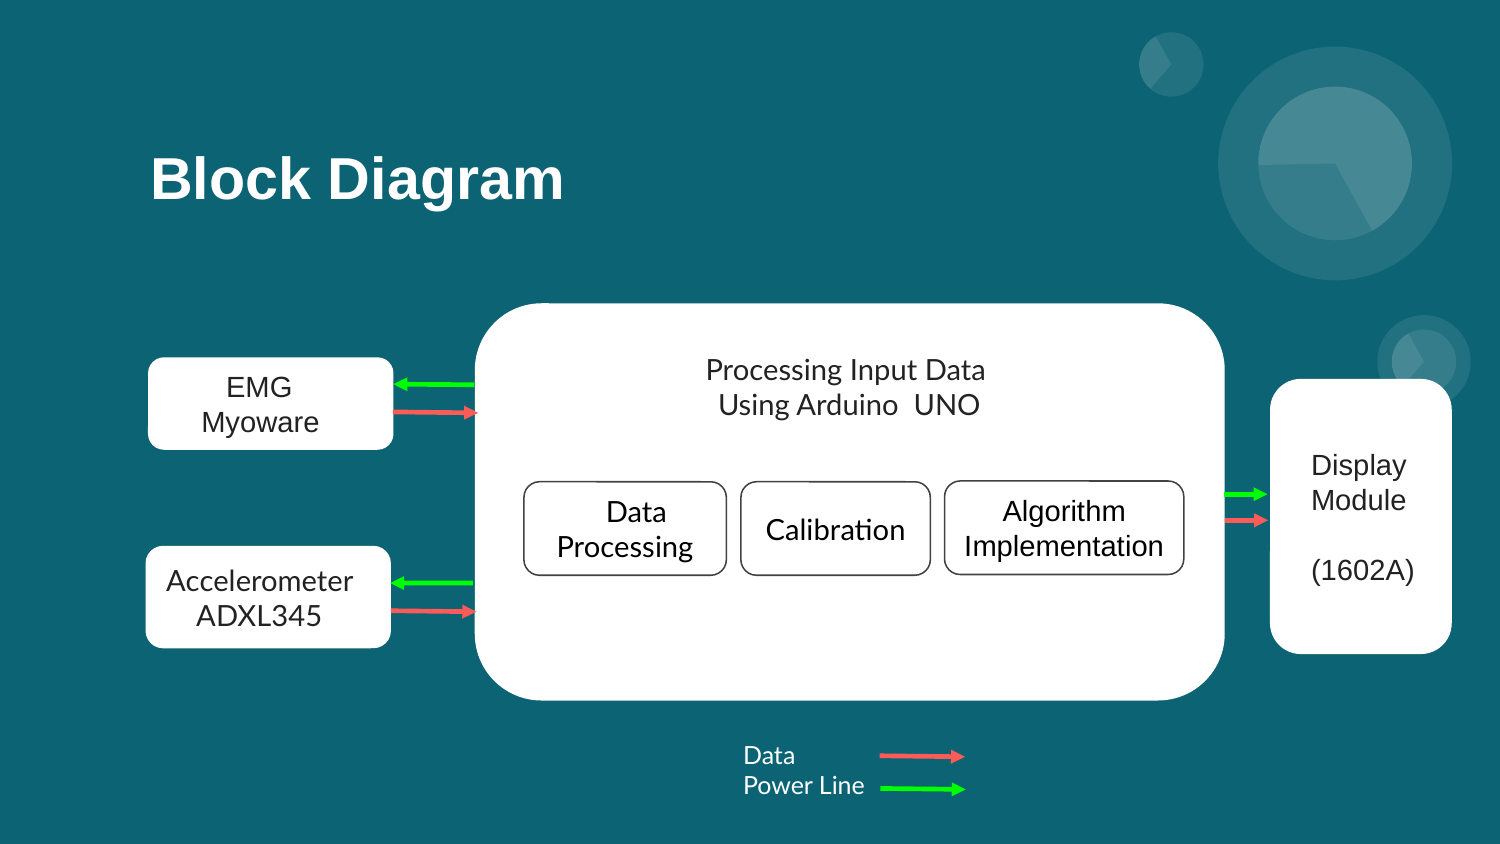

# Block Diagram

Processing Input Data
Using Arduino  UNO
       EMG
    Myoware
EMG
  Display
  Module
  (1602A)
Algorithm Implementation
   Data Processing
Calibration
Accelerometer
    ADXL345

Data
Power Line